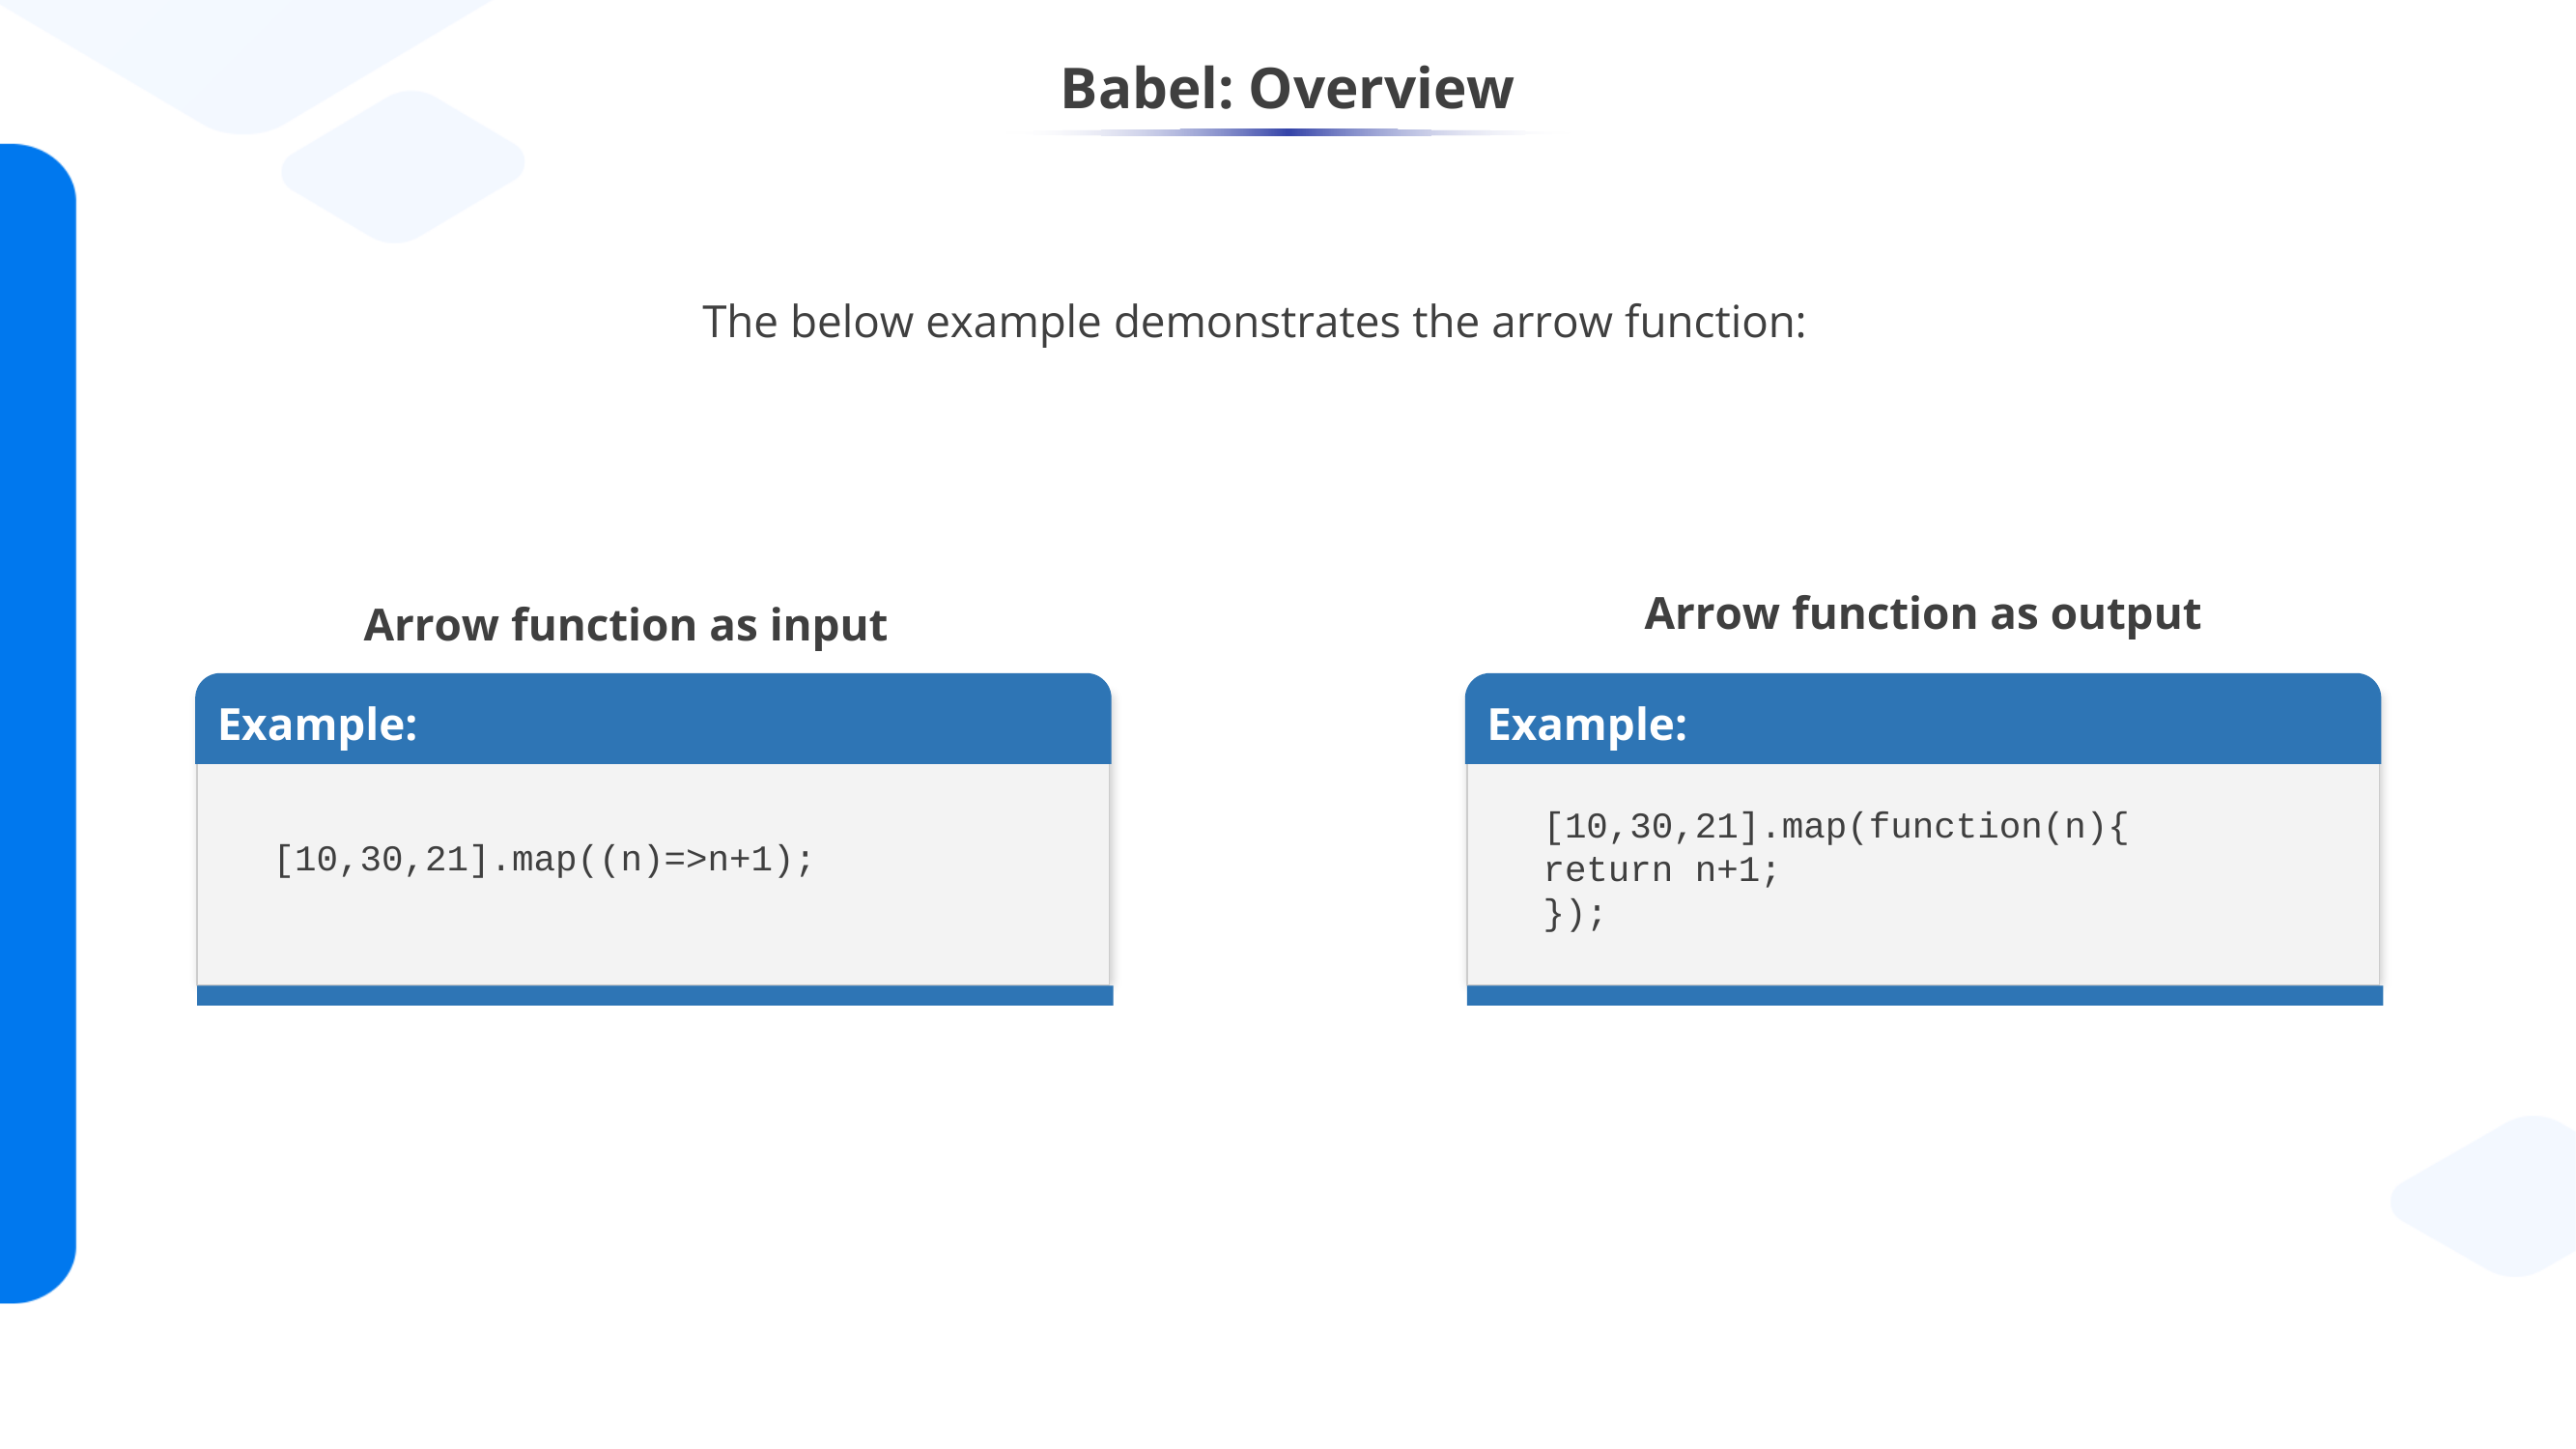

# Babel: Overview

The below example demonstrates the arrow function:
Arrow function as output
Arrow function as input
Example:

[10,30,21].map(function(n){
return n+1;
});
Example:

[10,30,21].map((n)=>n+1);